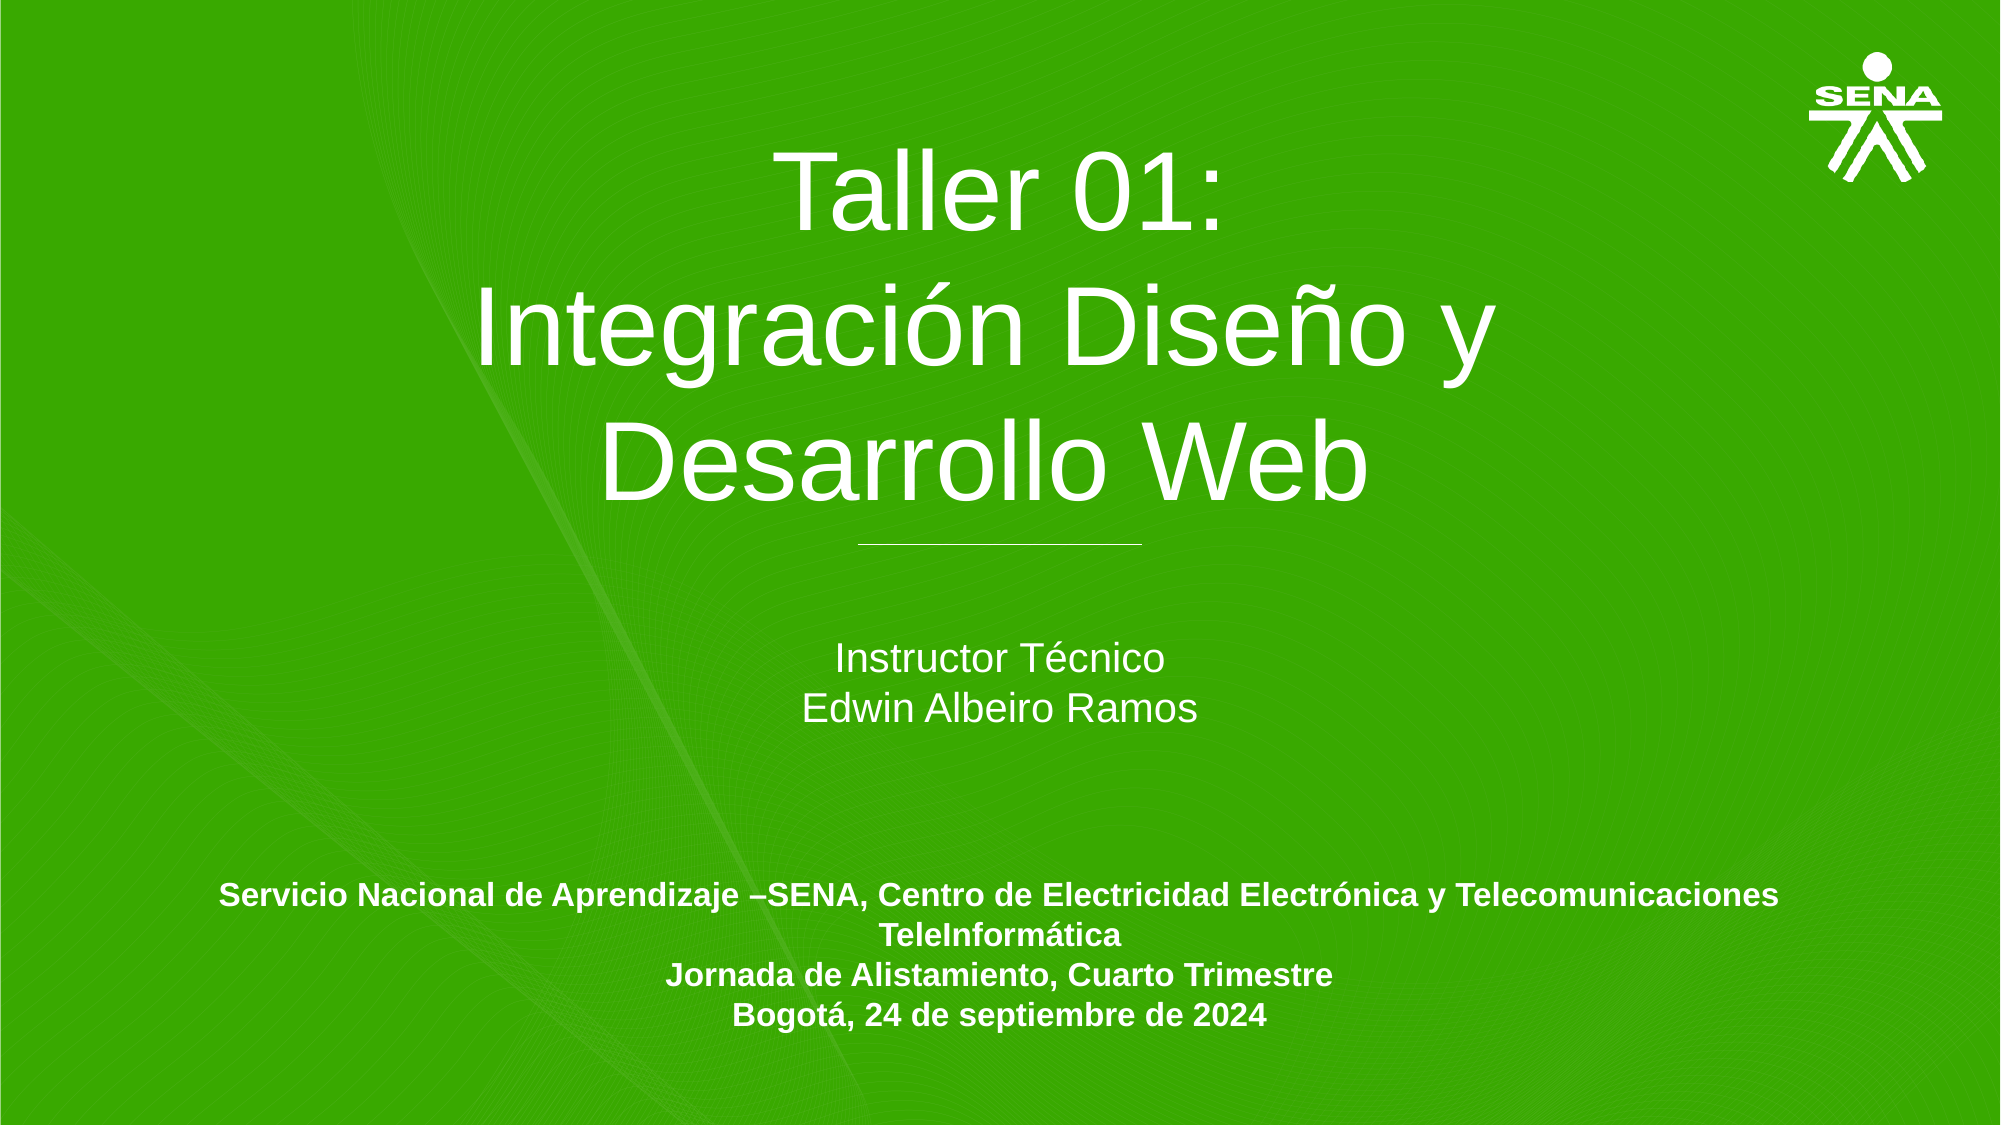

Taller 01:
Integración Diseño y
Desarrollo Web

Instructor Técnico
Edwin Albeiro Ramos
Servicio Nacional de Aprendizaje –SENA, Centro de Electricidad Electrónica y Telecomunicaciones
TeleInformática
Jornada de Alistamiento, Cuarto Trimestre
Bogotá, 24 de septiembre de 2024